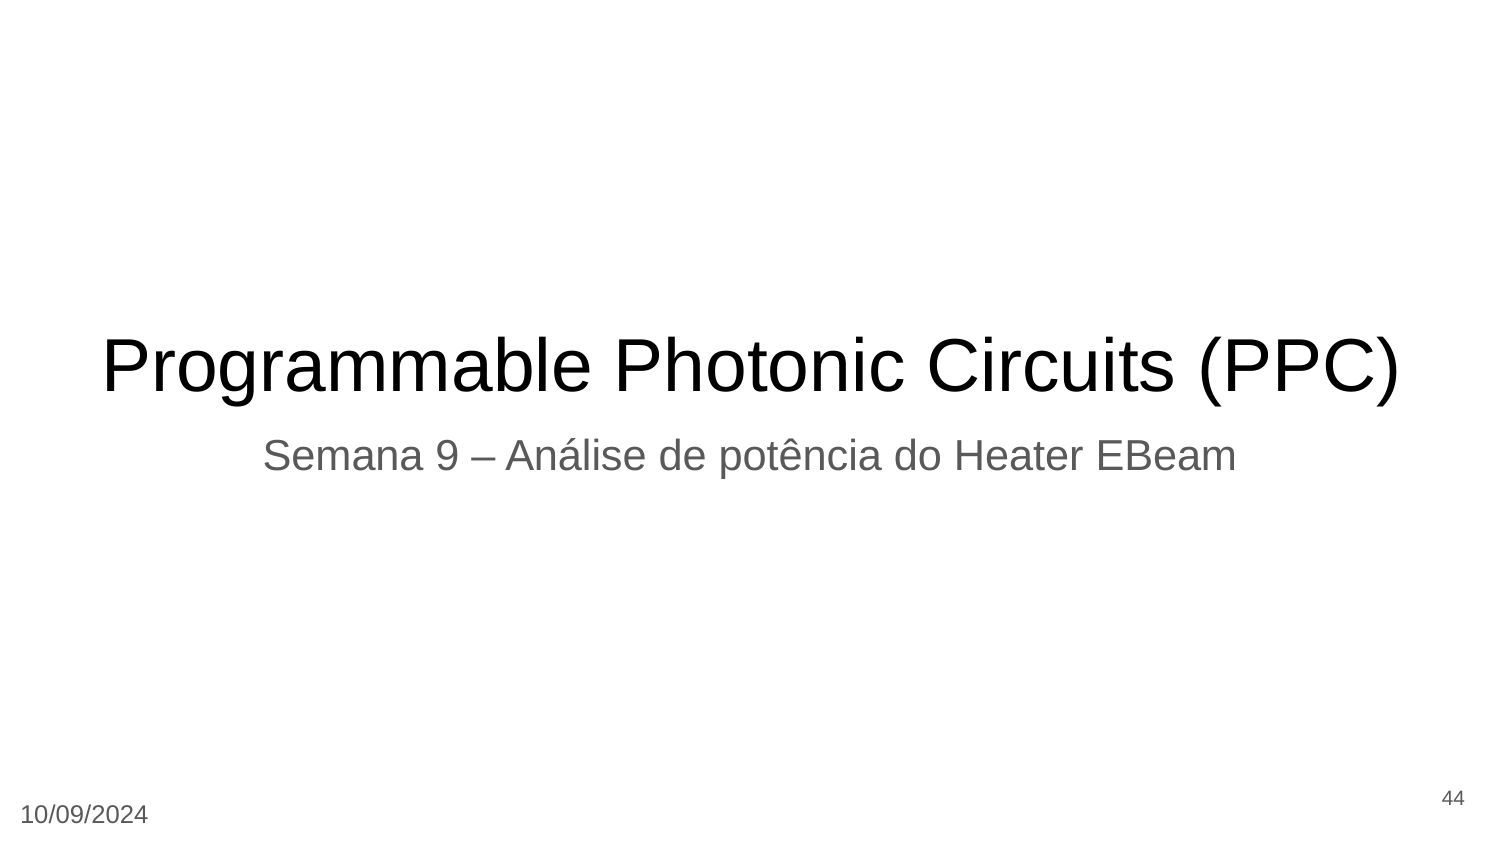

Programmable Photonic Circuits (PPC)
Semana 9 – Análise de potência do Heater EBeam
44
10/09/2024